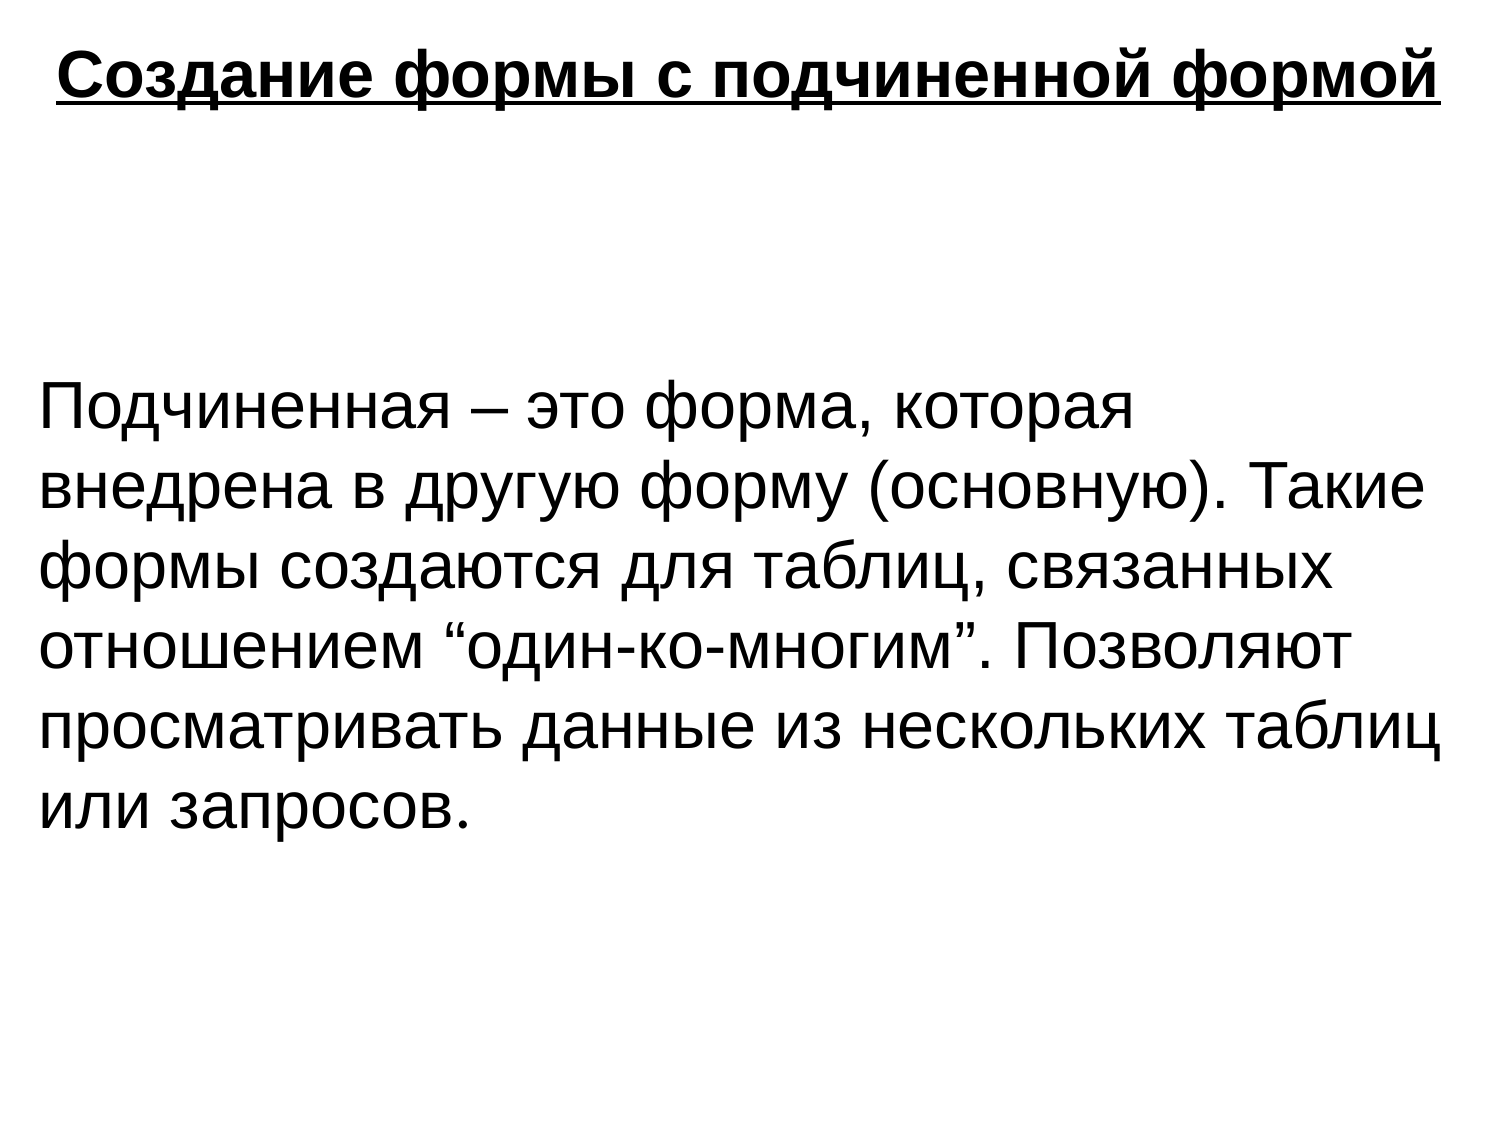

Создание формы с подчиненной формой
Подчиненная – это форма, которая внедрена в другую форму (основную). Такие формы создаются для таблиц, связанных отношением “один-ко-многим”. Позволяют просматривать данные из нескольких таблиц или запросов.